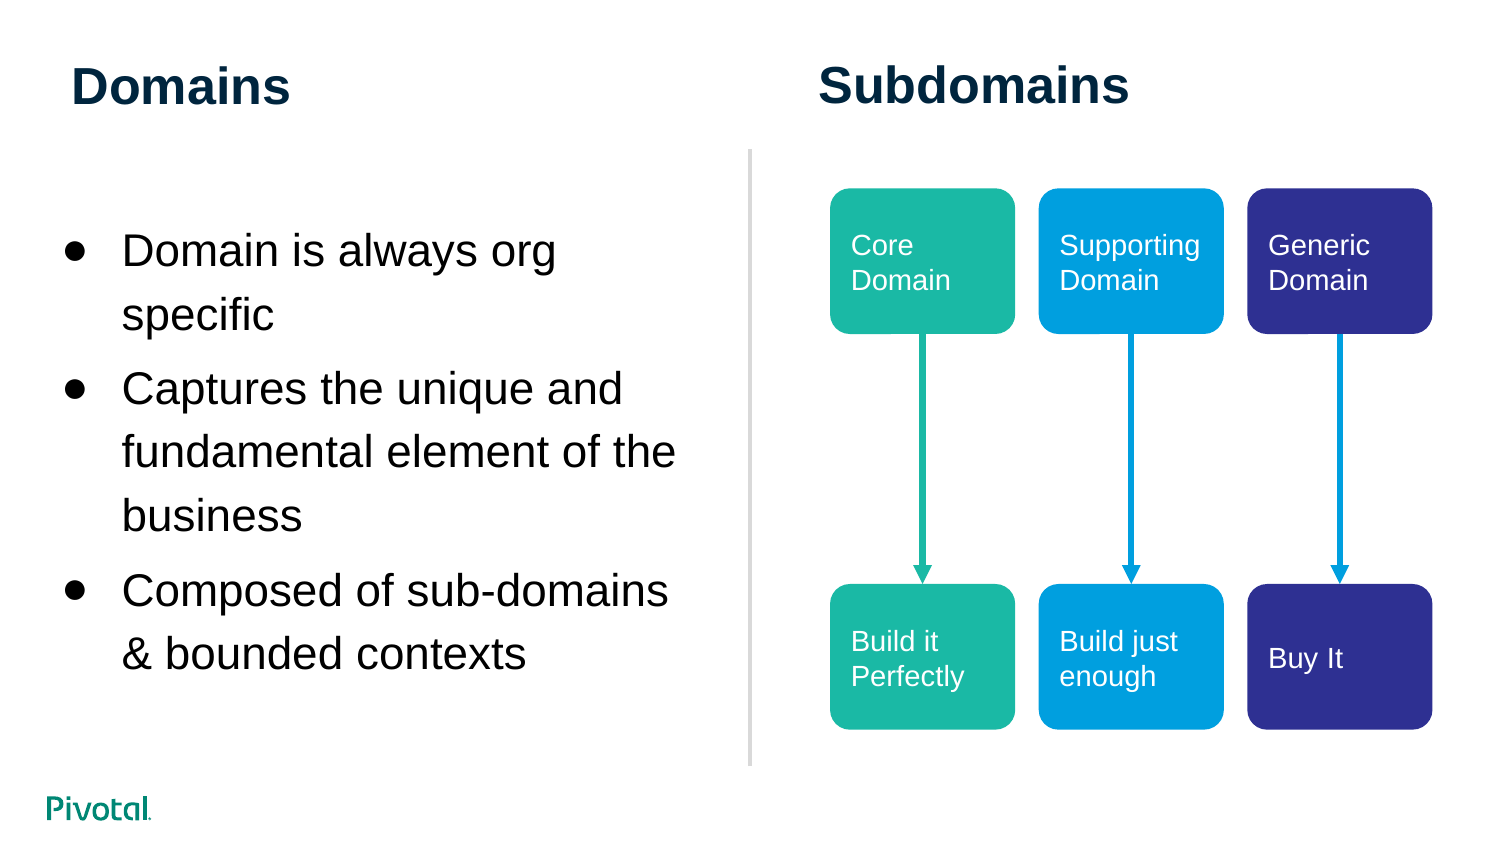

Subdomains
# Domains
Core Domain
Supporting
Domain
Generic
Domain
Domain is always org specific
Captures the unique and fundamental element of the business
Composed of sub-domains & bounded contexts
Build it
Perfectly
Build just enough
Buy It